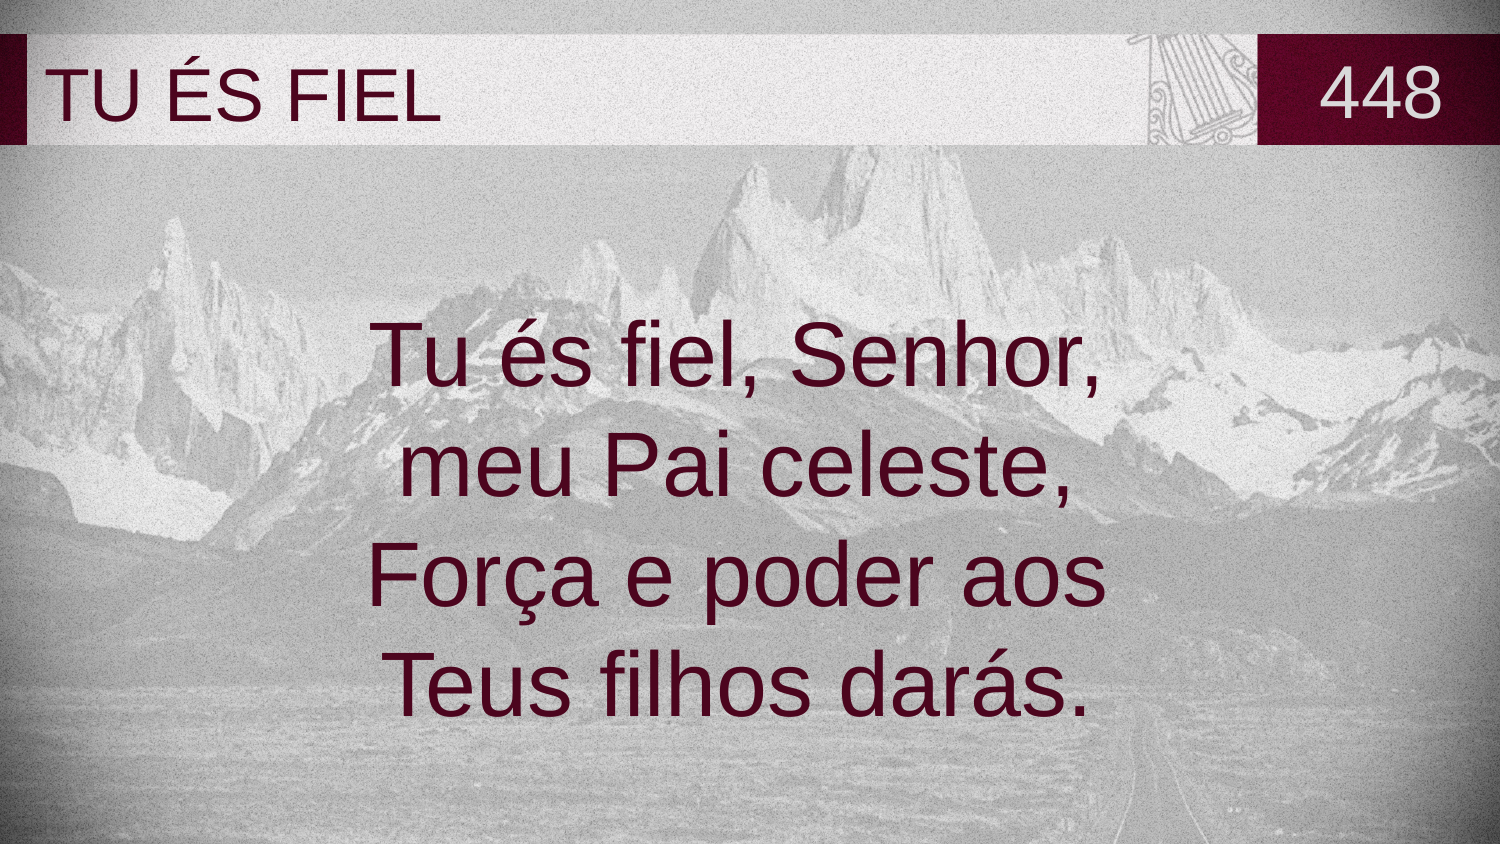

# TU ÉS FIEL
448
Tu és fiel, Senhor,
meu Pai celeste,
Força e poder aos
Teus filhos darás.